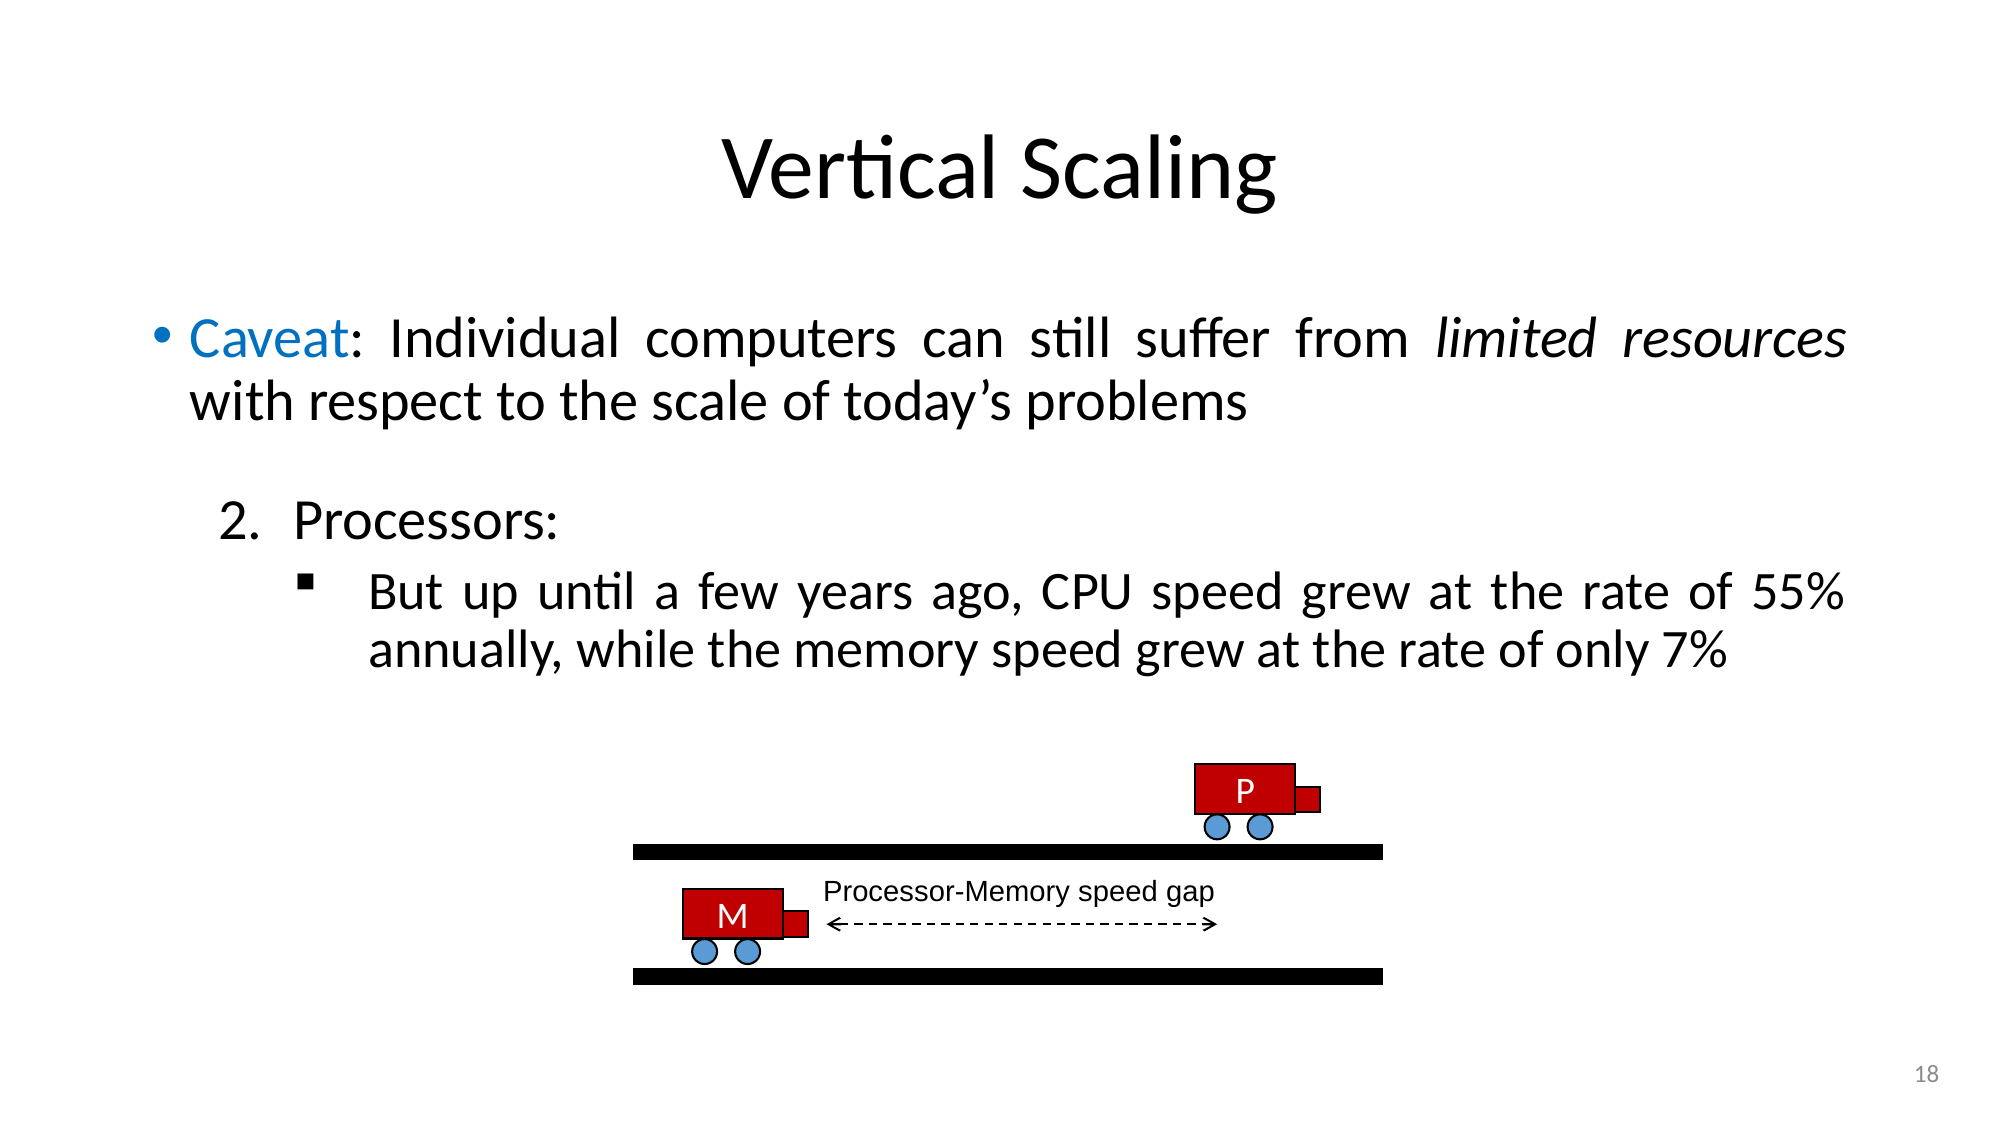

# Vertical Scaling
Caveat: Individual computers can still suffer from limited resources with respect to the scale of today’s problems

Processors:
But up until a few years ago, CPU speed grew at the rate of 55% annually, while the memory speed grew at the rate of only 7%

P

Processor-Memory speed gap
M

18